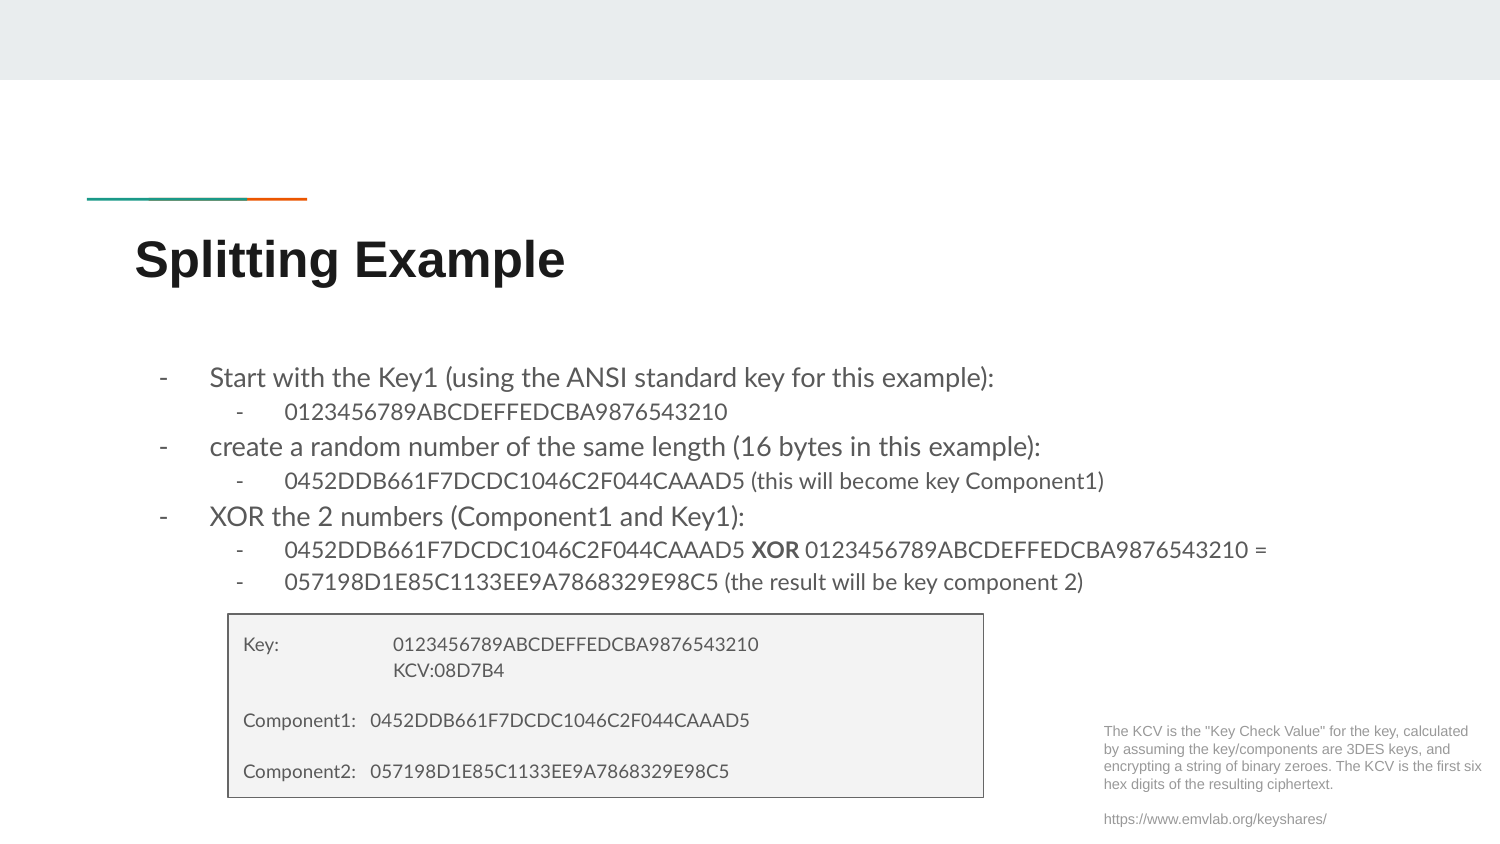

# Splitting Example
Start with the Key1 (using the ANSI standard key for this example):
0123456789ABCDEFFEDCBA9876543210
create a random number of the same length (16 bytes in this example):
0452DDB661F7DCDC1046C2F044CAAAD5 (this will become key Component1)
XOR the 2 numbers (Component1 and Key1):
0452DDB661F7DCDC1046C2F044CAAAD5 XOR 0123456789ABCDEFFEDCBA9876543210 =
057198D1E85C1133EE9A7868329E98C5 (the result will be key component 2)
Key:                	0123456789ABCDEFFEDCBA9876543210 		KCV:08D7B4
Component1:   0452DDB661F7DCDC1046C2F044CAAAD5
Component2:   057198D1E85C1133EE9A7868329E98C5
The KCV is the "Key Check Value" for the key, calculated by assuming the key/components are 3DES keys, and encrypting a string of binary zeroes. The KCV is the first six hex digits of the resulting ciphertext.

https://www.emvlab.org/keyshares/